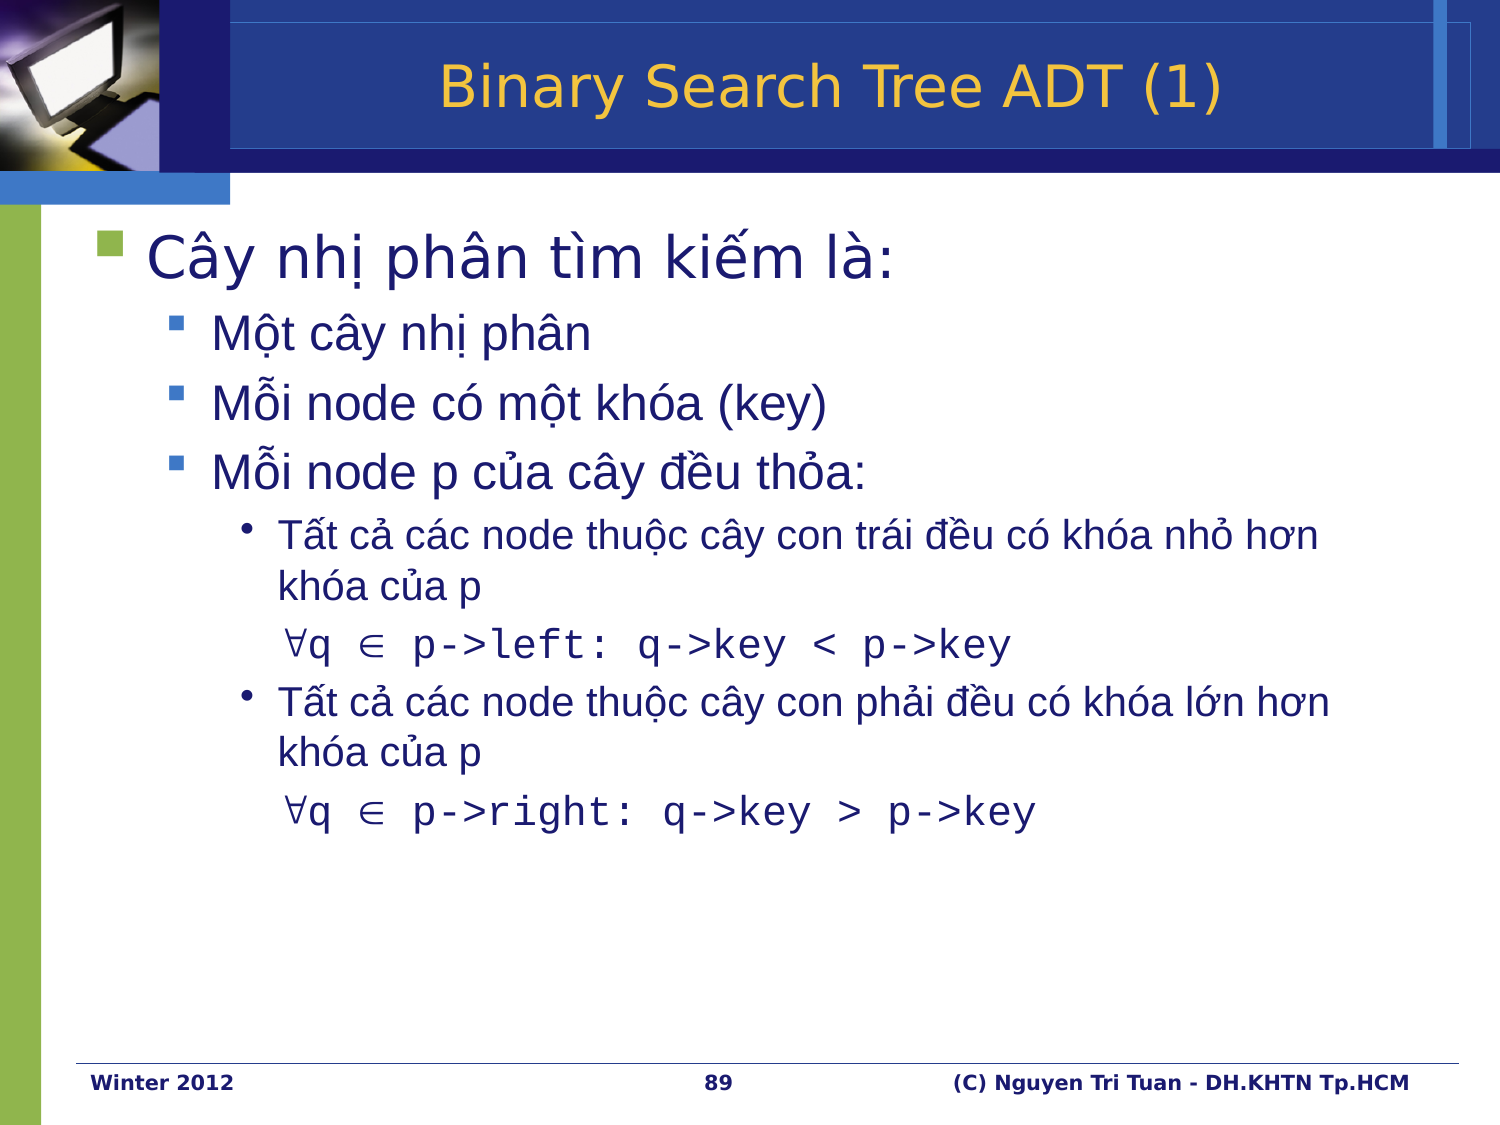

# Binary Search Tree ADT (1)
Cây nhị phân tìm kiếm là:
Một cây nhị phân
Mỗi node có một khóa (key)
Mỗi node p của cây đều thỏa:
Tất cả các node thuộc cây con trái đều có khóa nhỏ hơn khóa của p
	∀q ∈ p->left: q->key < p->key
Tất cả các node thuộc cây con phải đều có khóa lớn hơn khóa của p
	∀q ∈ p->right: q->key > p->key
Winter 2012
89
(C) Nguyen Tri Tuan - DH.KHTN Tp.HCM